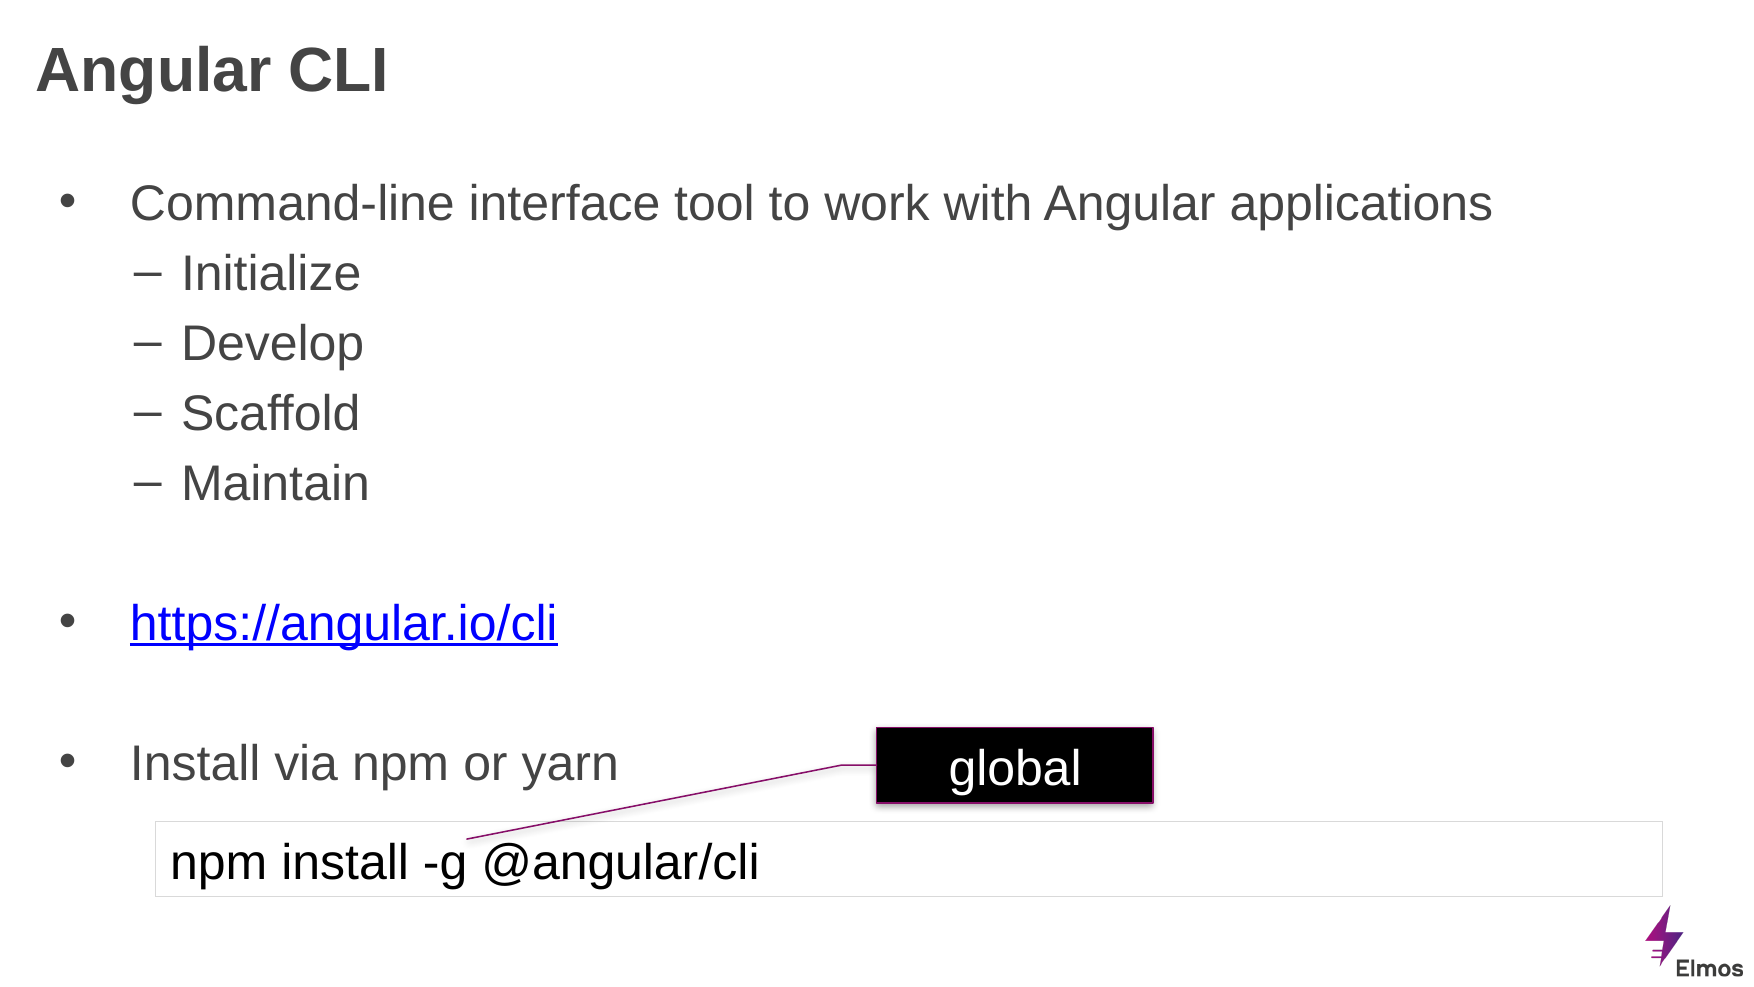

# Angular CLI
Command-line interface tool to work with Angular applications
Initialize
Develop
Scaffold
Maintain

https://angular.io/cli

Install via npm or yarn
global
npm install -g @angular/cli